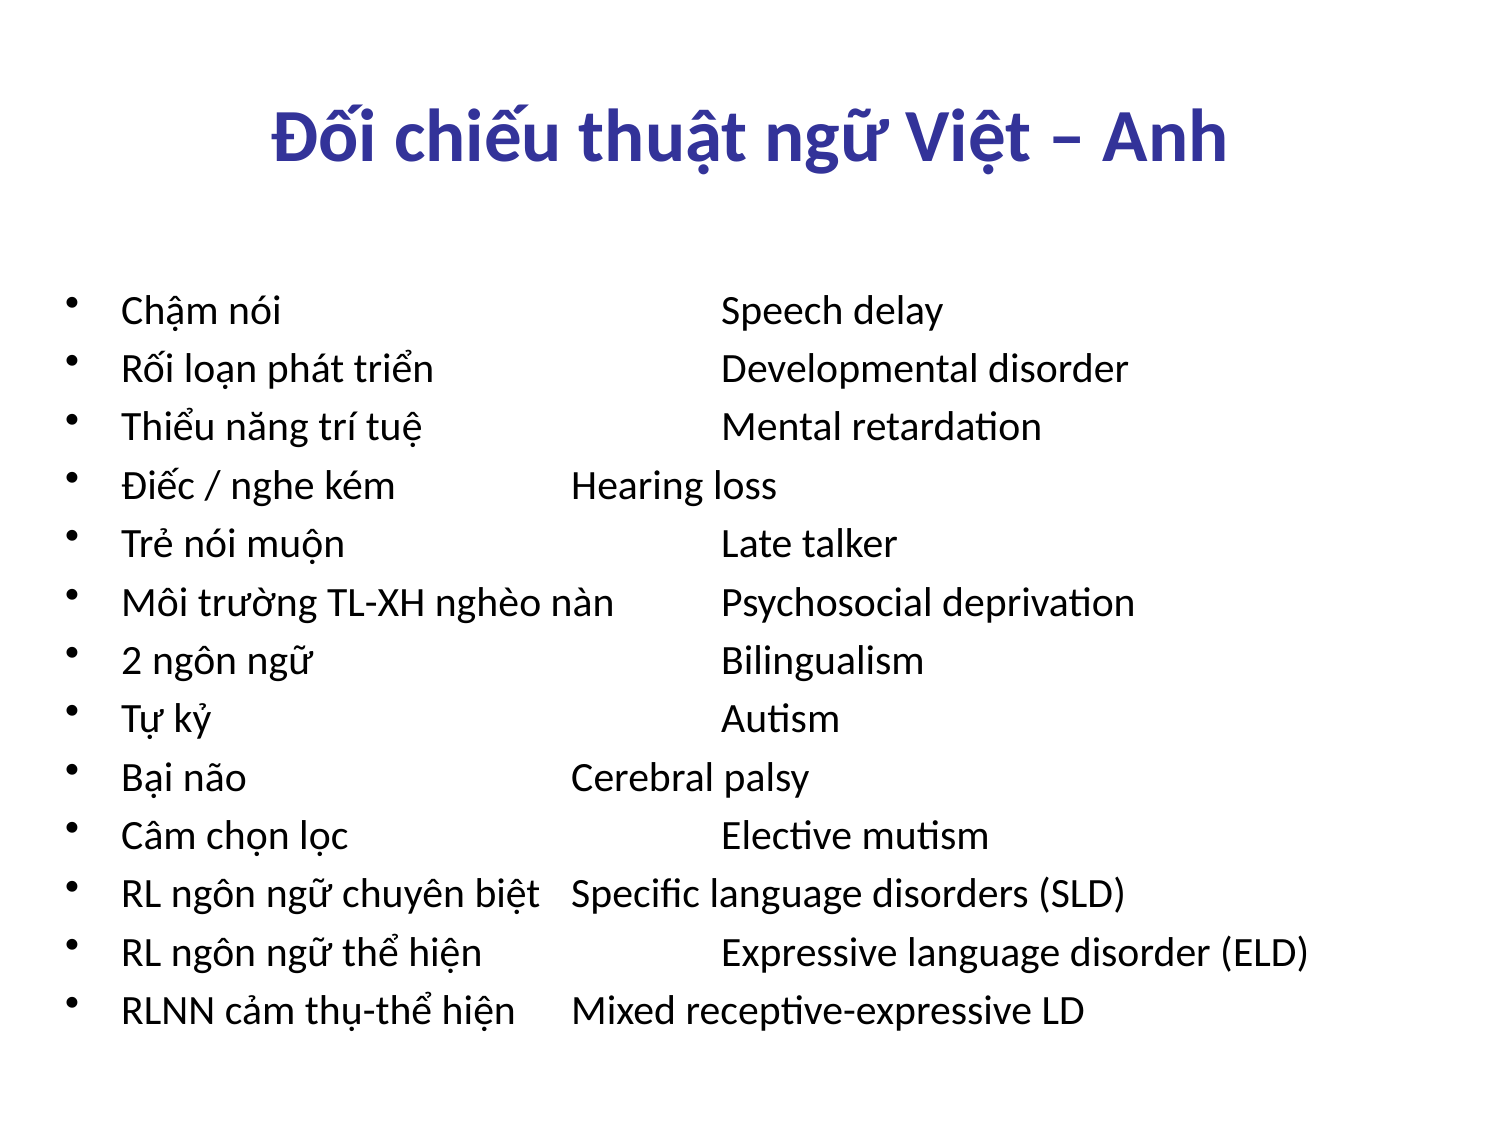

Đối chiếu thuật ngữ Việt – Anh
Chậm nói			Speech delay
Rối loạn phát triển		Developmental disorder
Thiểu năng trí tuệ		Mental retardation
Điếc / nghe kém		Hearing loss
Trẻ nói muộn			Late talker
Môi trường TL-XH nghèo nàn	Psychosocial deprivation
2 ngôn ngữ			Bilingualism
Tự kỷ				Autism
Bại não			Cerebral palsy
Câm chọn lọc			Elective mutism
RL ngôn ngữ chuyên biệt	Specific language disorders (SLD)
RL ngôn ngữ thể hiện		Expressive language disorder (ELD)
RLNN cảm thụ-thể hiện 	Mixed receptive-expressive LD